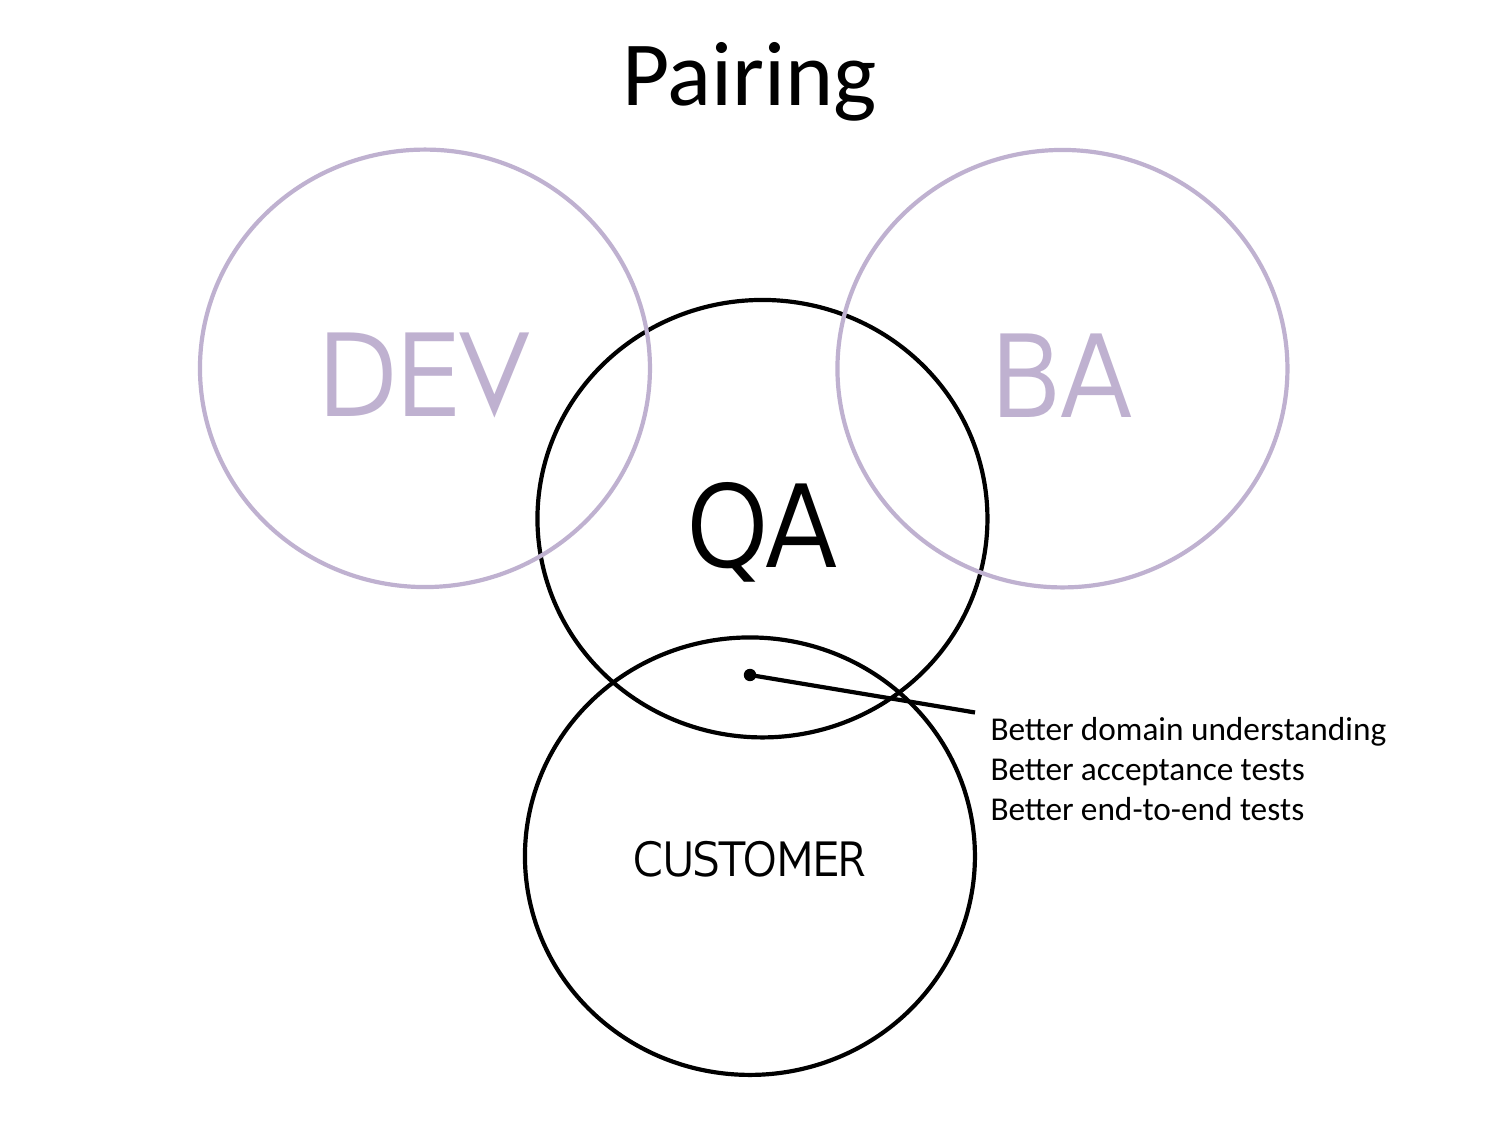

# Pairing
DEV
BA
QA
CUSTOMER
Better domain understanding
Better acceptance tests
Better end-to-end tests